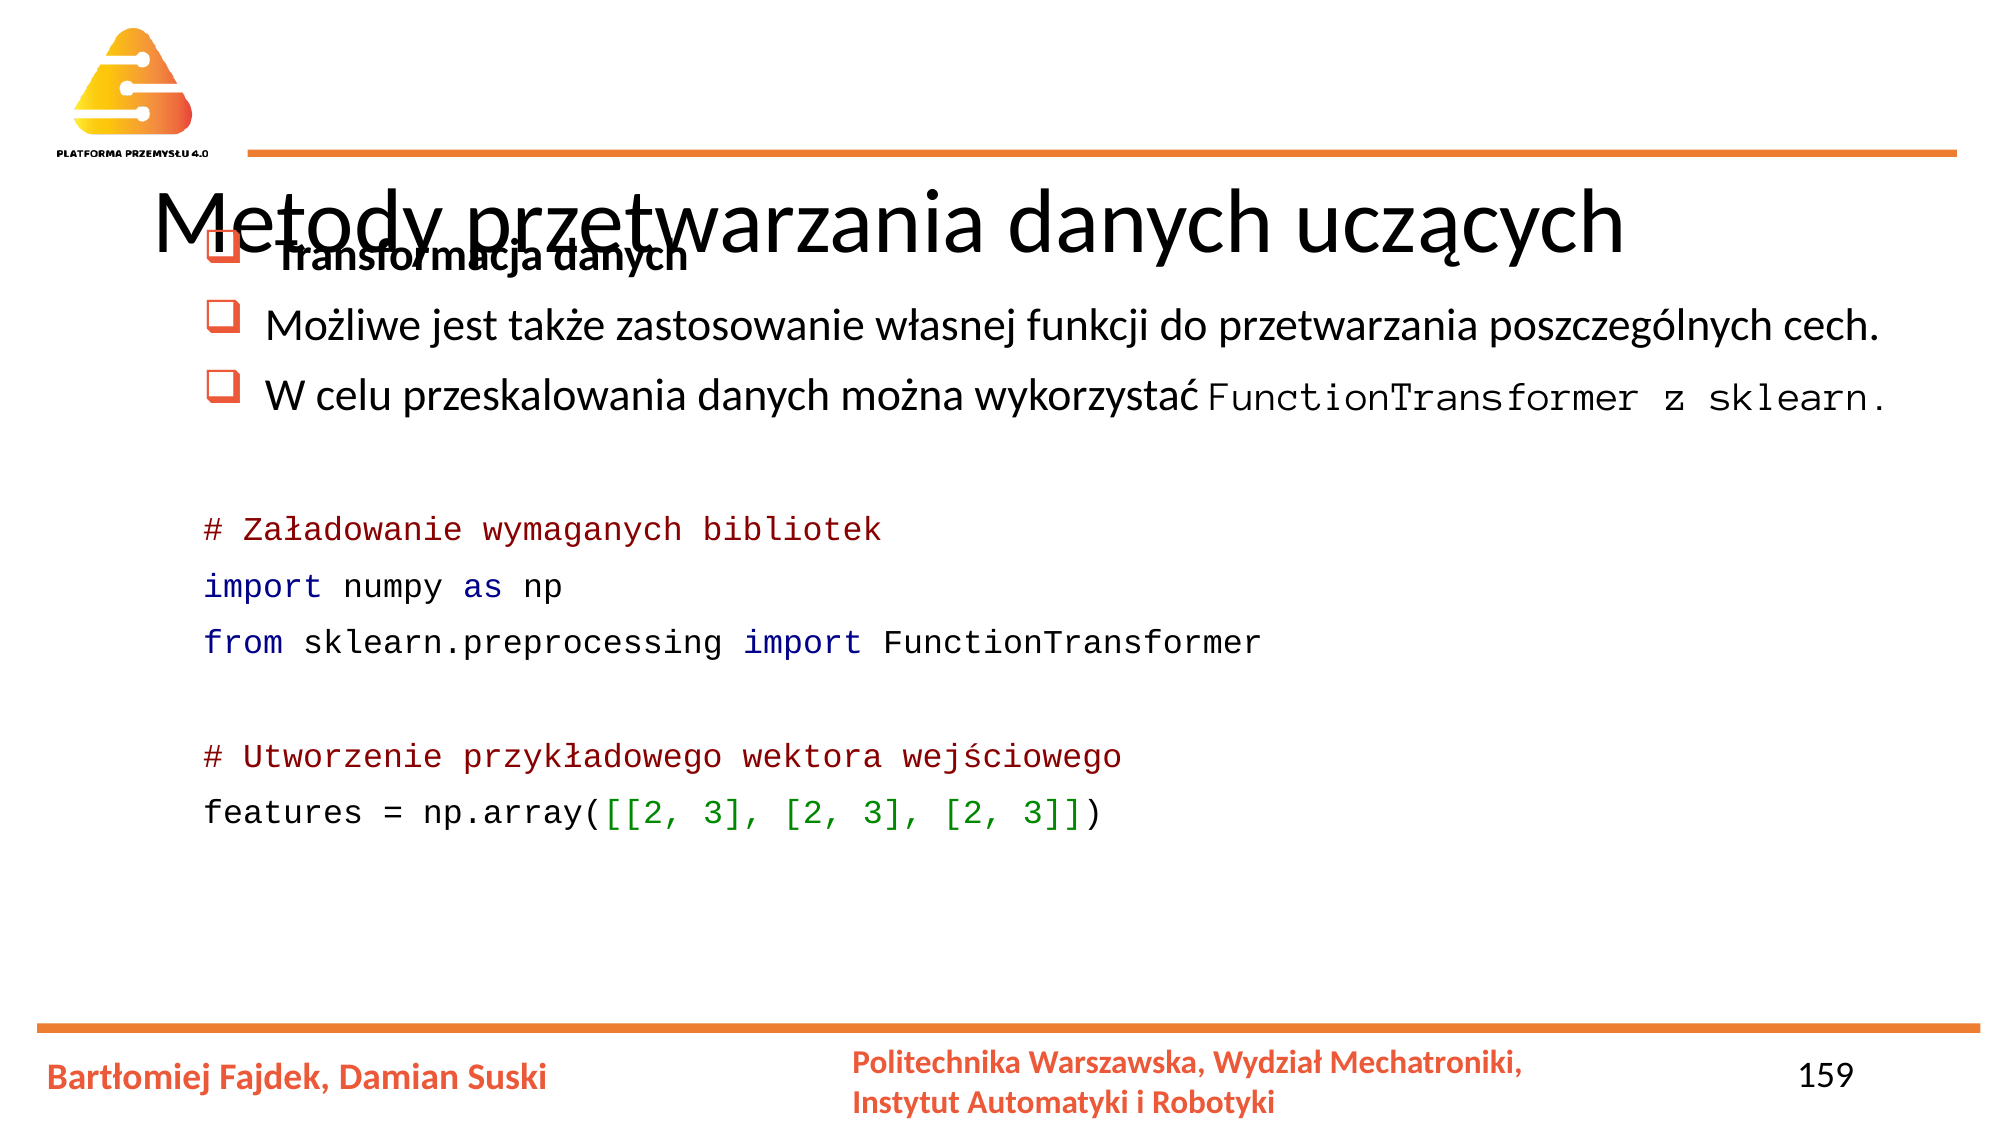

# Metody przetwarzania danych uczących
   Transformacja danych
  Możliwe jest także zastosowanie własnej funkcji do przetwarzania poszczególnych cech.
  W celu przeskalowania danych można wykorzystać FunctionTransformer z sklearn.

# Załadowanie wymaganych bibliotek
import numpy as np
from sklearn.preprocessing import FunctionTransformer

# Utworzenie przykładowego wektora wejściowego
features = np.array([[2, 3], [2, 3], [2, 3]])

159